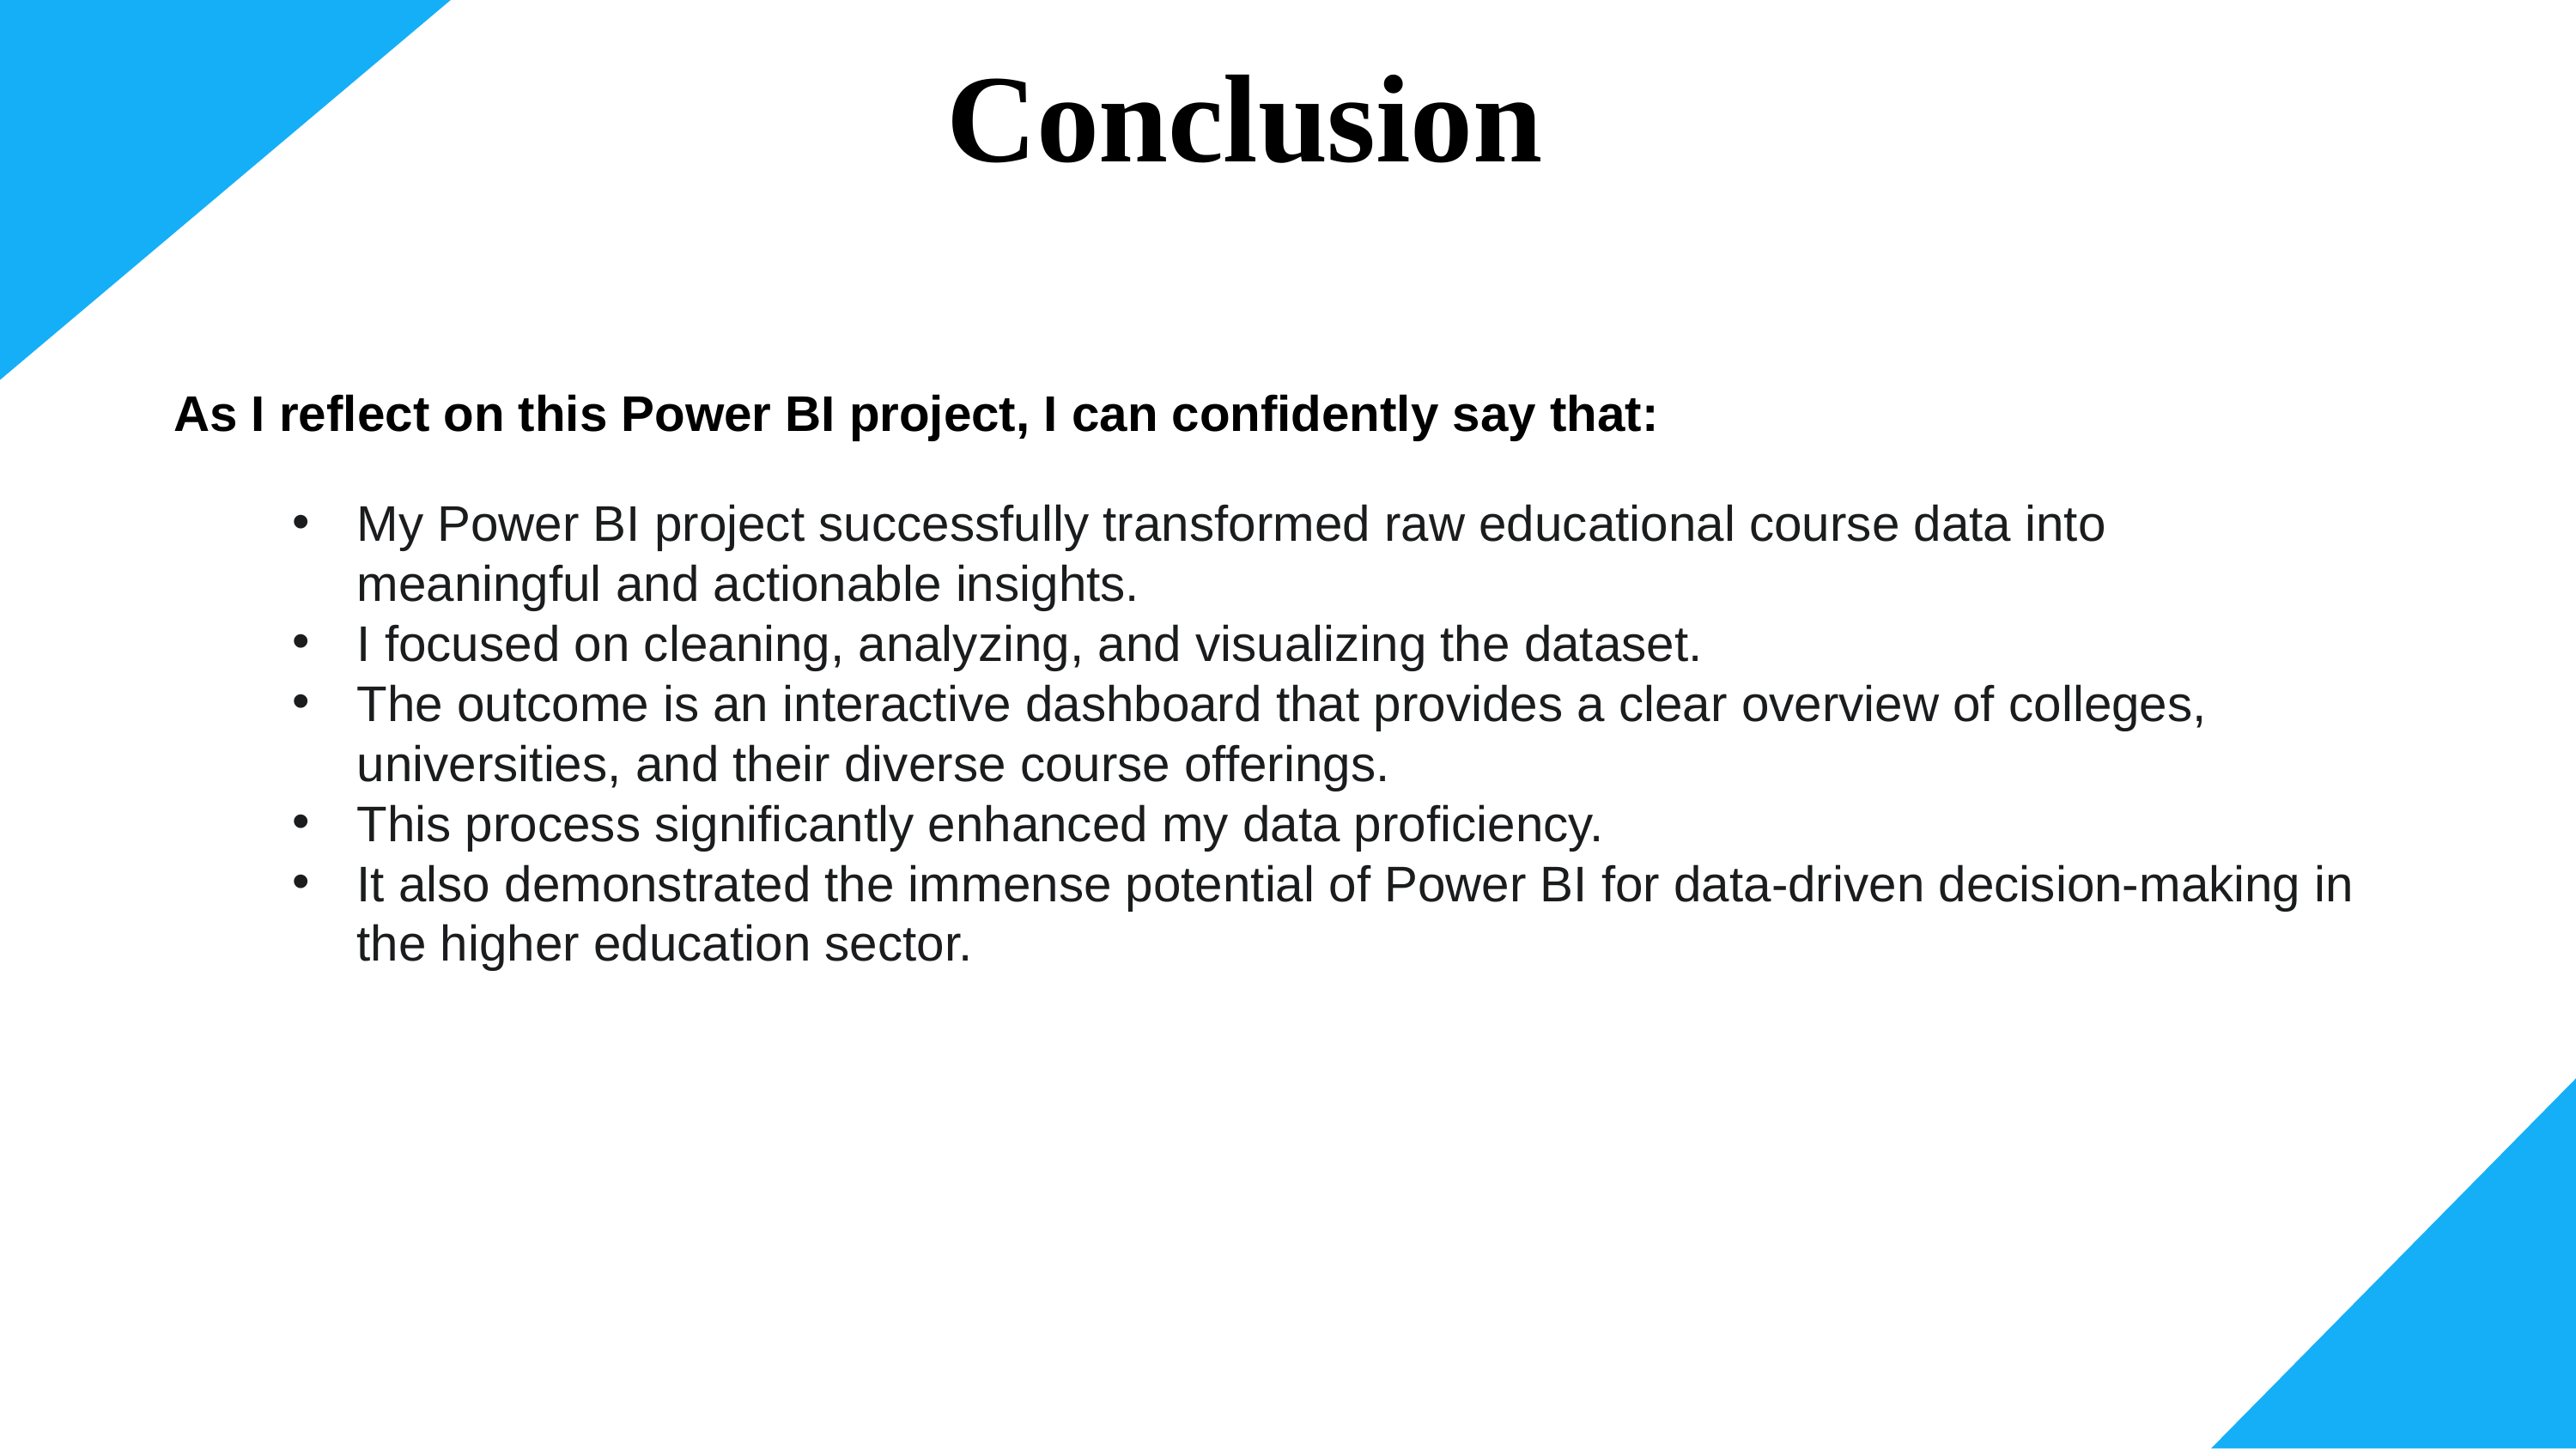

# Conclusion
As I reflect on this Power BI project, I can confidently say that:
My Power BI project successfully transformed raw educational course data into meaningful and actionable insights.
I focused on cleaning, analyzing, and visualizing the dataset.
The outcome is an interactive dashboard that provides a clear overview of colleges, universities, and their diverse course offerings.
This process significantly enhanced my data proficiency.
It also demonstrated the immense potential of Power BI for data-driven decision-making in the higher education sector.